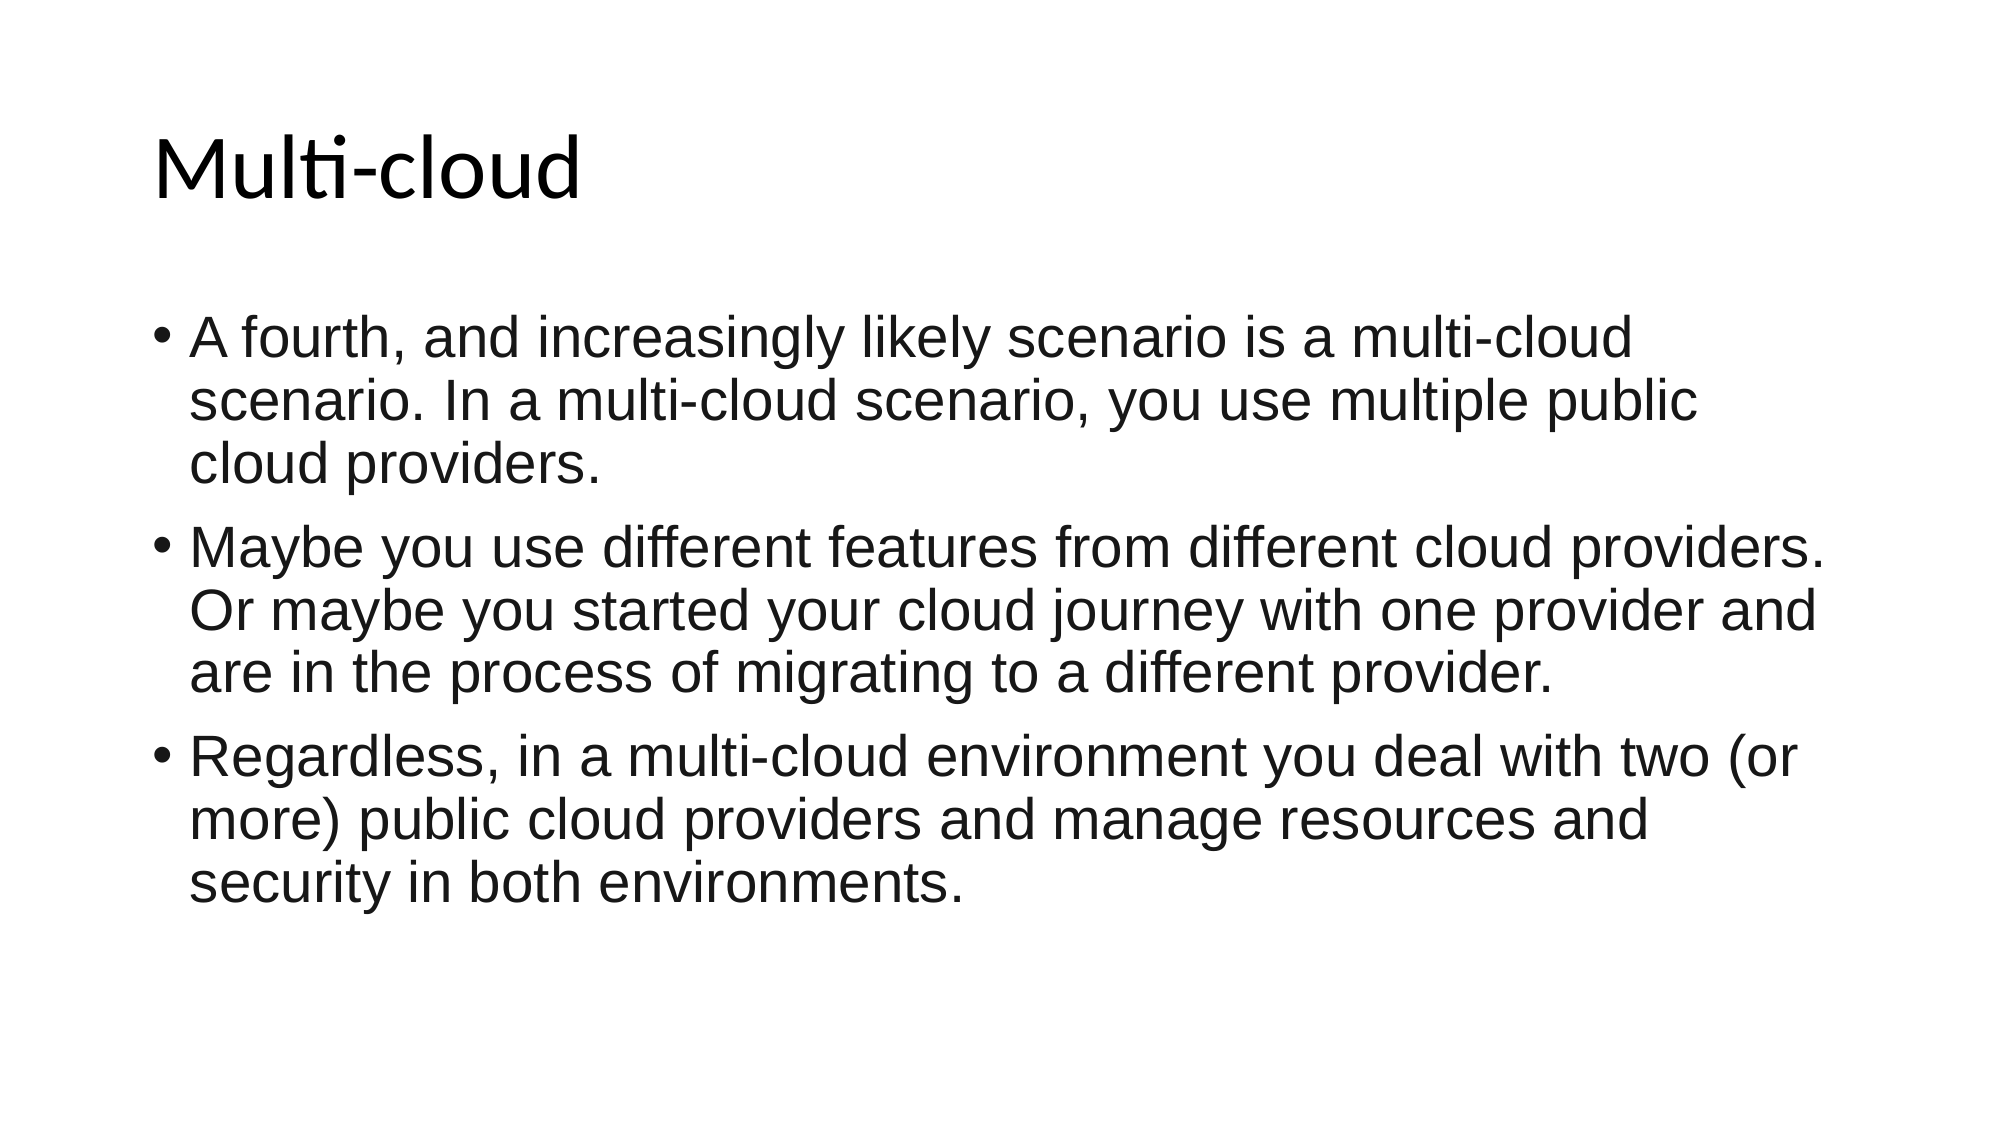

# Multi-cloud
A fourth, and increasingly likely scenario is a multi-cloud scenario. In a multi-cloud scenario, you use multiple public cloud providers.
Maybe you use different features from different cloud providers. Or maybe you started your cloud journey with one provider and are in the process of migrating to a different provider.
Regardless, in a multi-cloud environment you deal with two (or more) public cloud providers and manage resources and security in both environments.